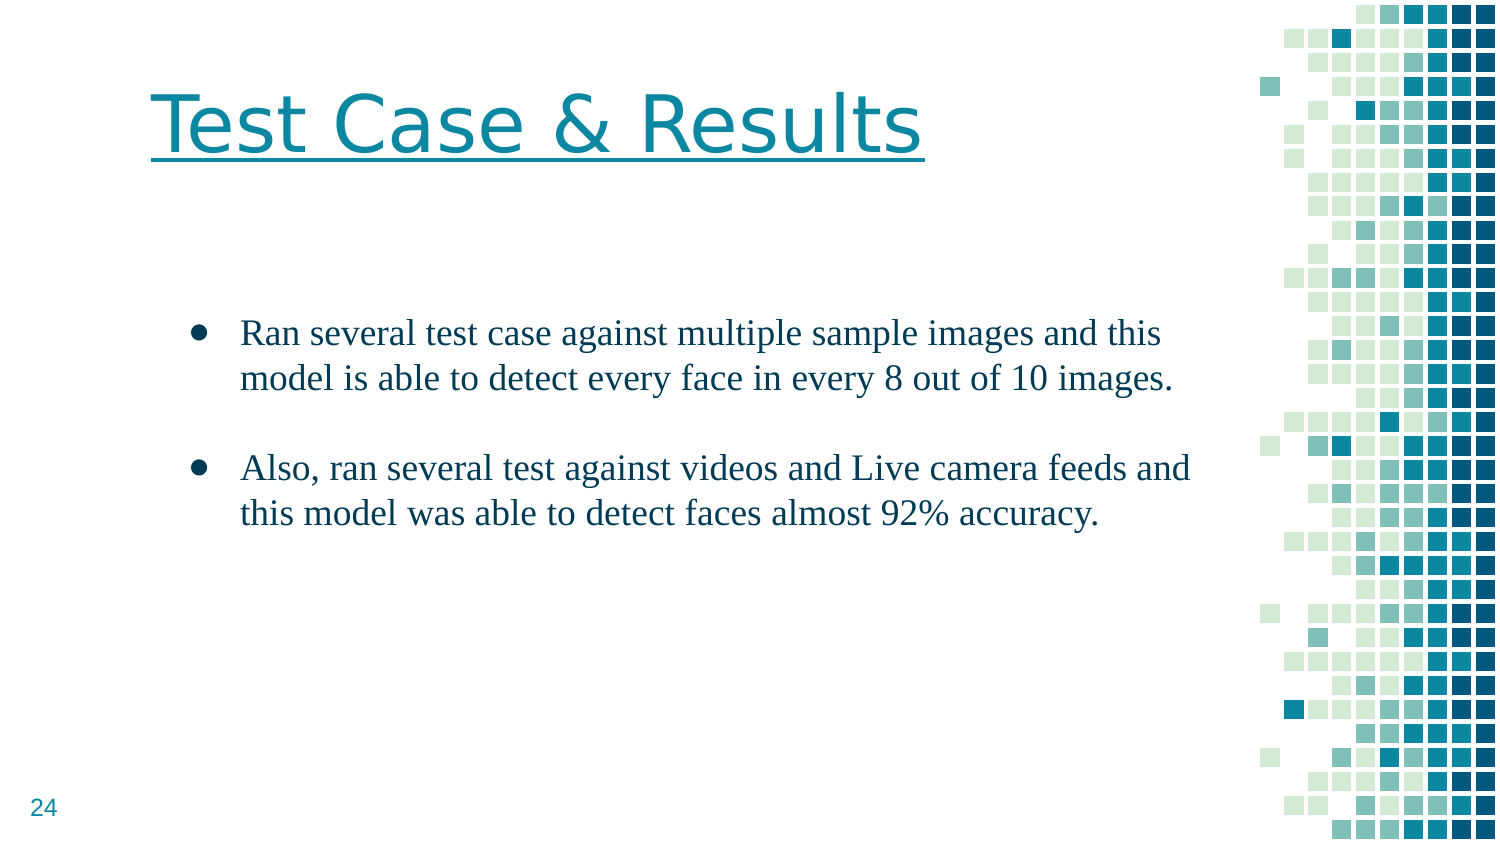

# Test Case & Results
Ran several test case against multiple sample images and this model is able to detect every face in every 8 out of 10 images.

Also, ran several test against videos and Live camera feeds and this model was able to detect faces almost 92% accuracy.
24